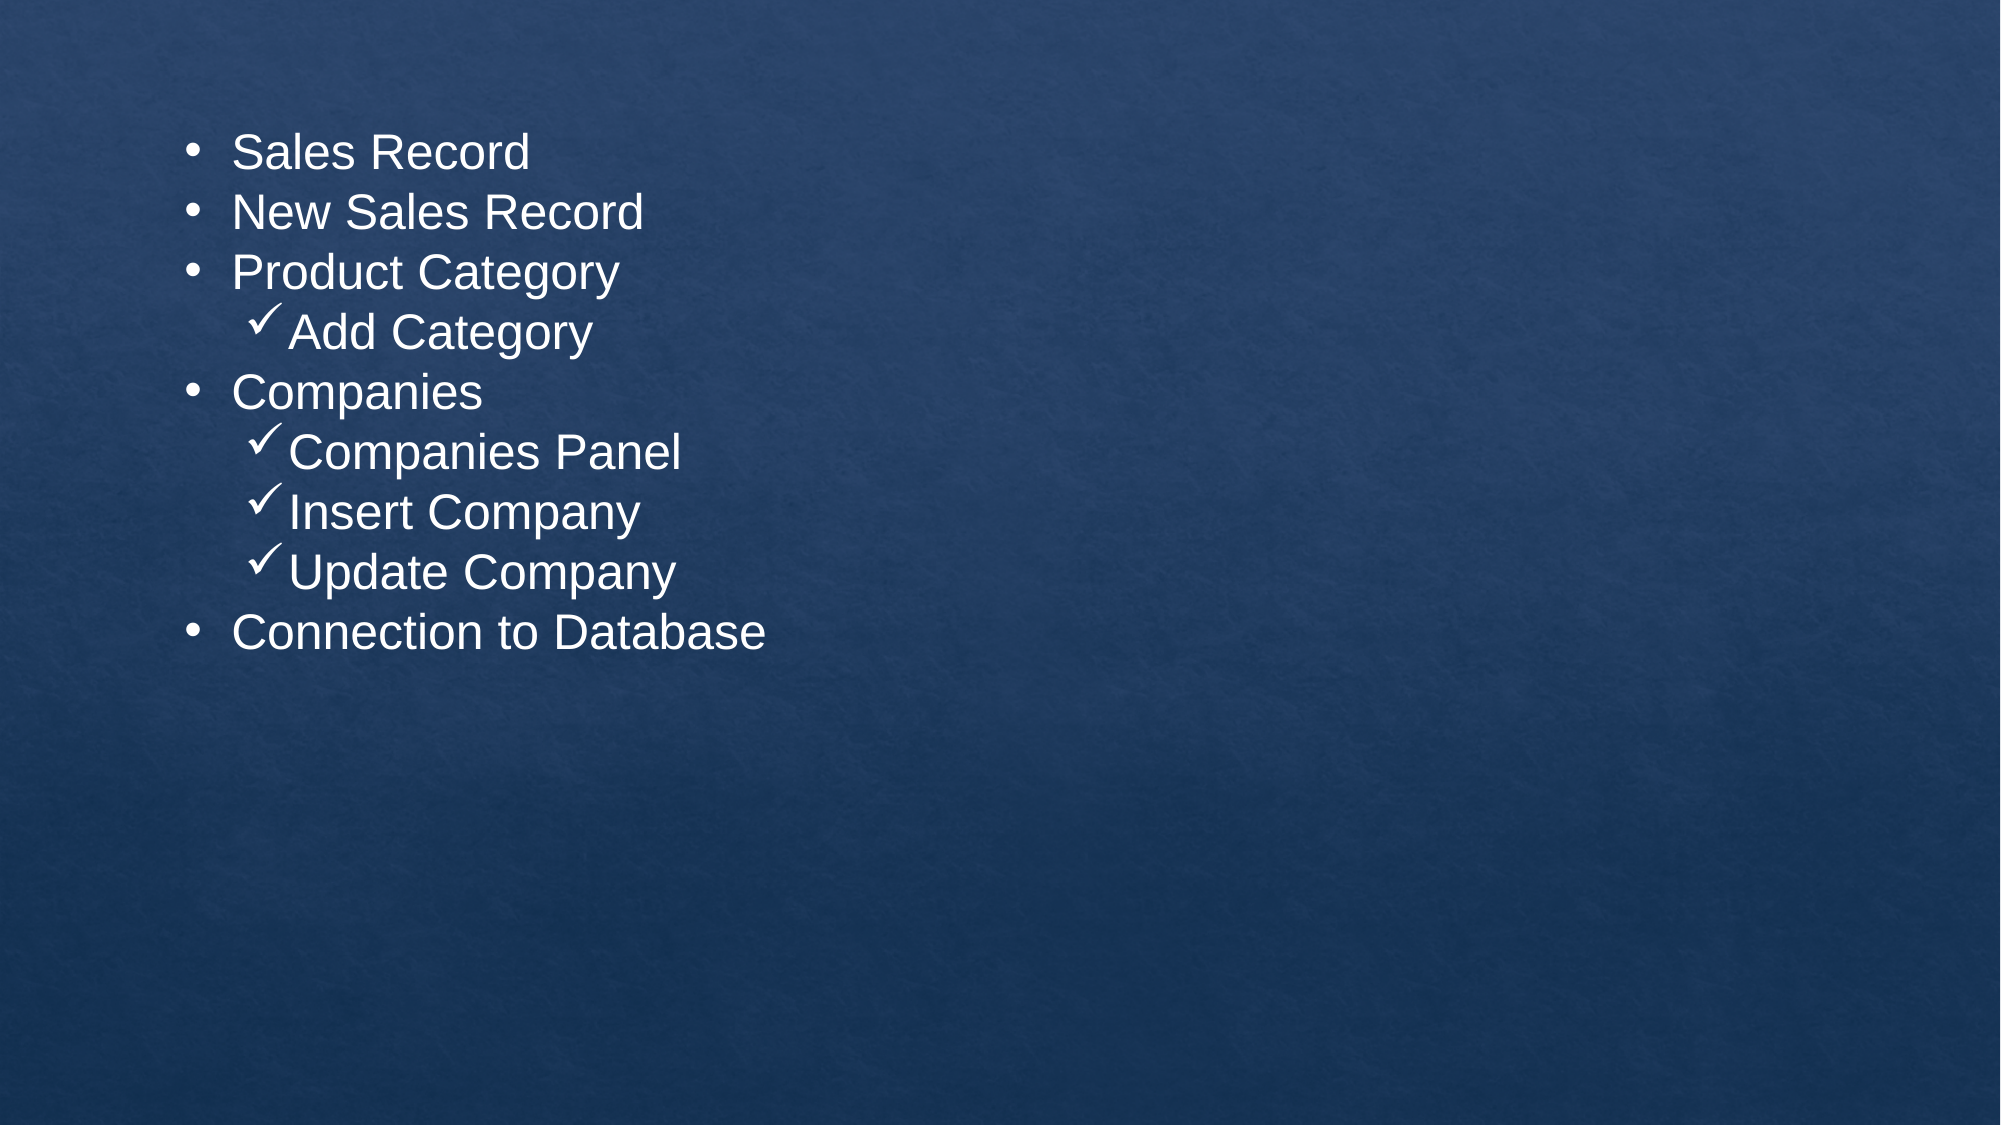

Sales Record
New Sales Record
Product Category
Add Category
Companies
Companies Panel
Insert Company
Update Company
Connection to Database